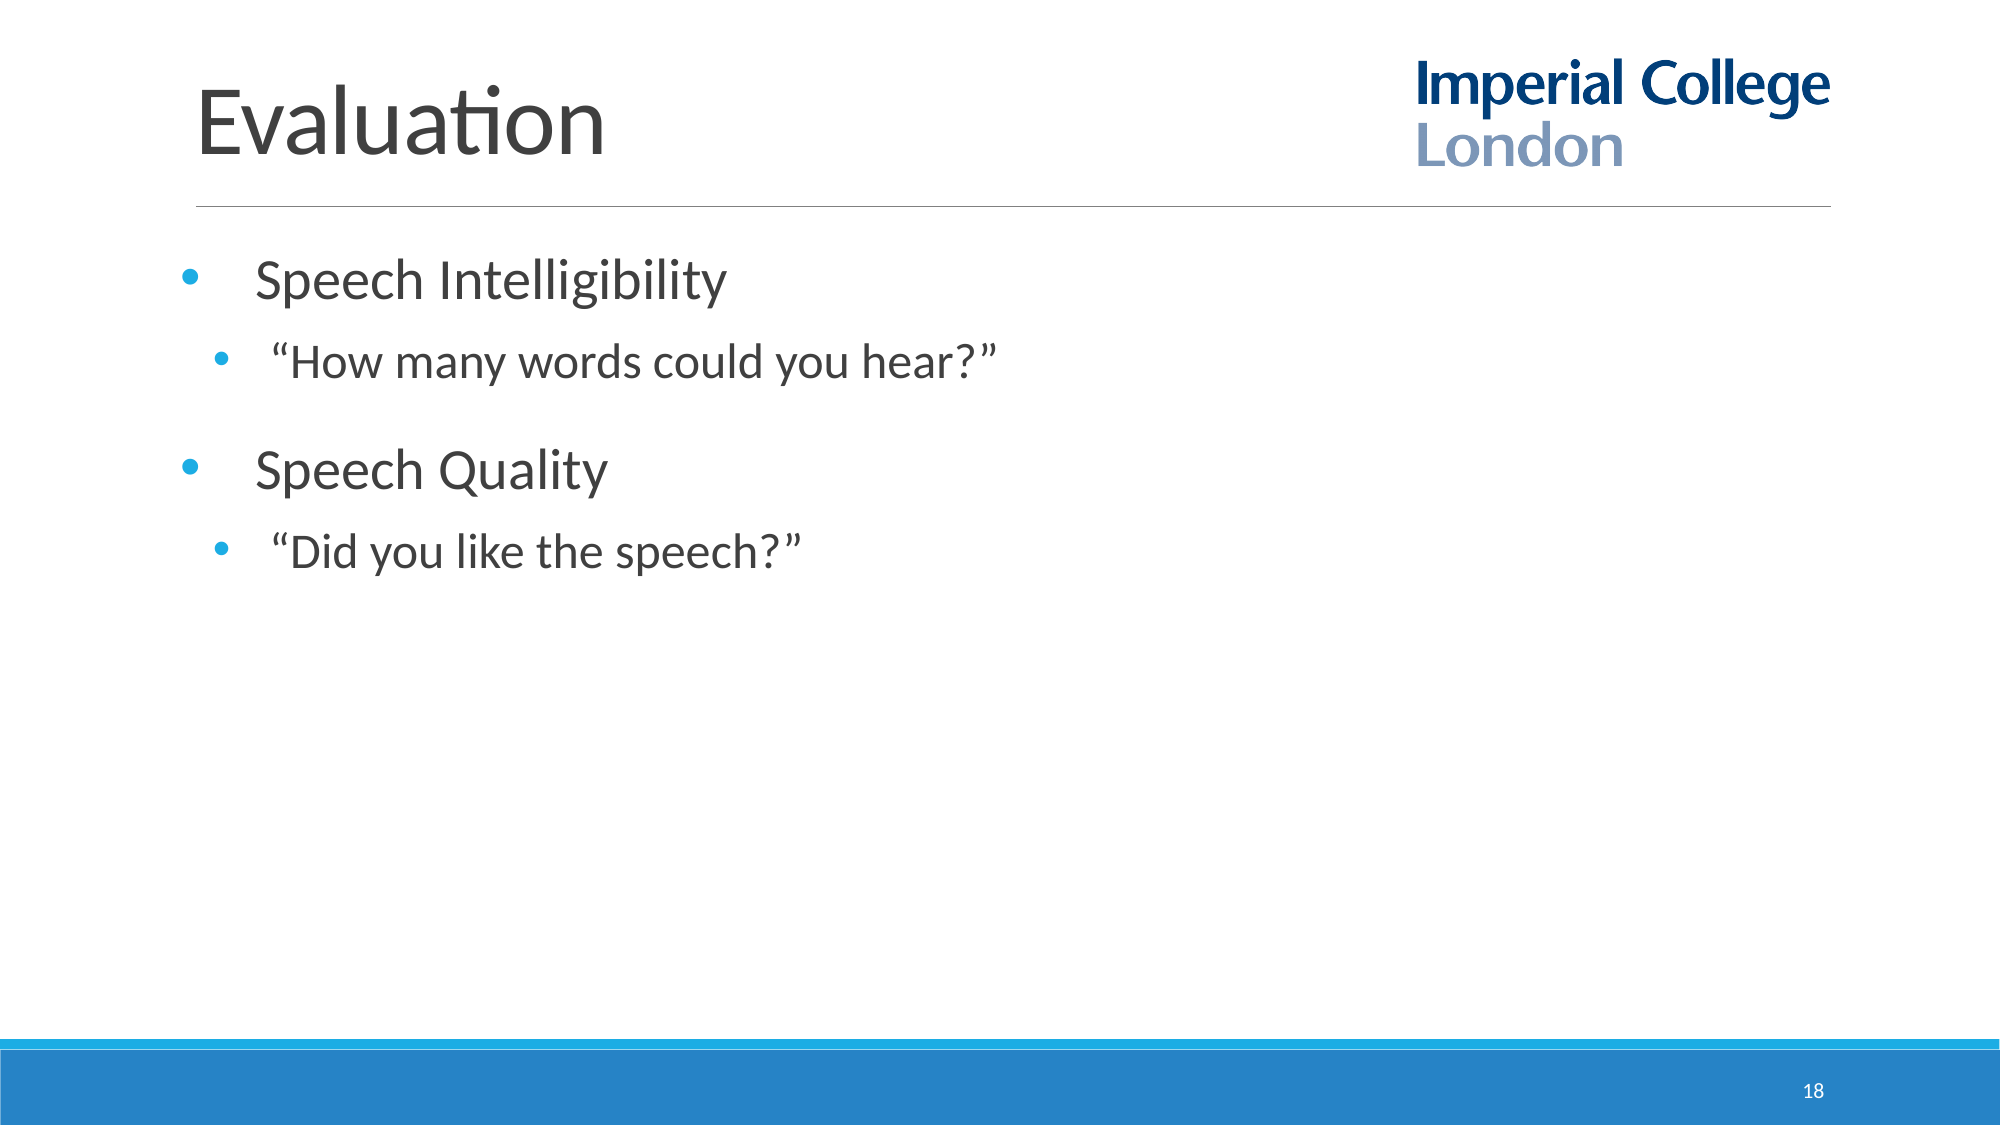

# Evaluation
Speech Intelligibility
“How many words could you hear?”
Speech Quality
“Did you like the speech?”
18